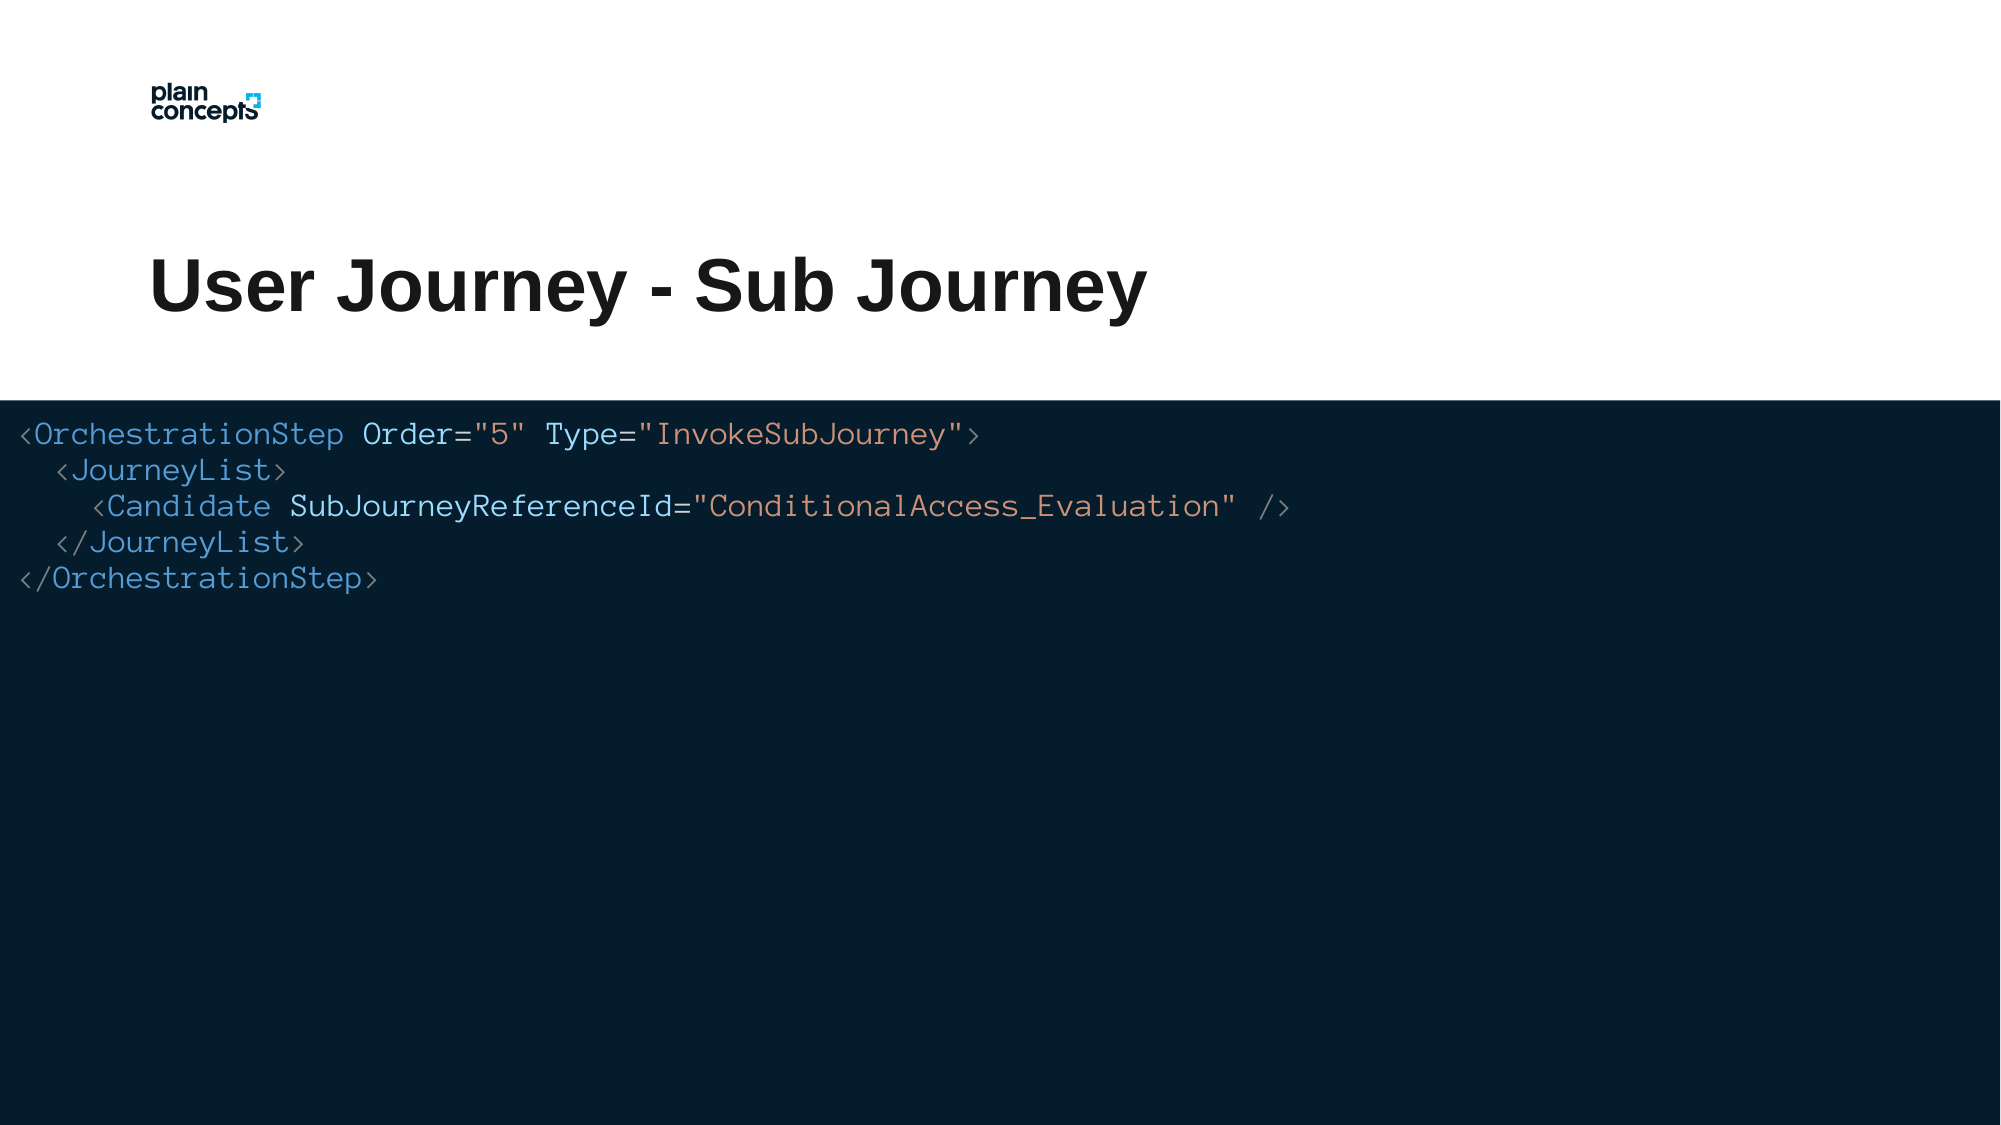

User Journey - Sub Journey

<OrchestrationStep Order="5" Type="InvokeSubJourney">
  <JourneyList>
    <Candidate SubJourneyReferenceId="ConditionalAccess_Evaluation" />
  </JourneyList>
</OrchestrationStep>